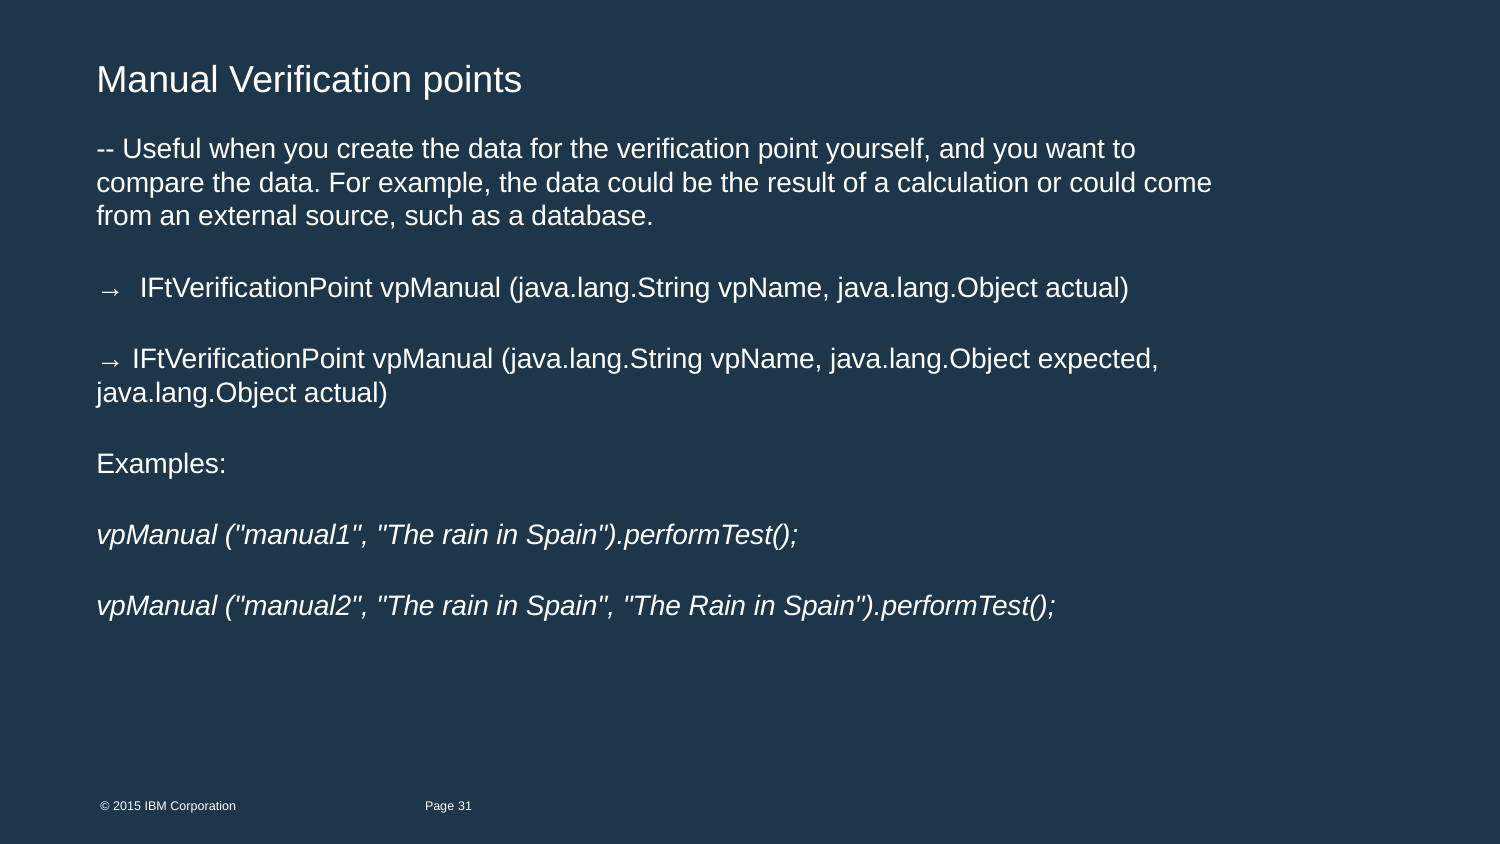

# Manual Verification points
-- Useful when you create the data for the verification point yourself, and you want to compare the data. For example, the data could be the result of a calculation or could come from an external source, such as a database.
→  IFtVerificationPoint vpManual (java.lang.String vpName, java.lang.Object actual)
→ IFtVerificationPoint vpManual (java.lang.String vpName, java.lang.Object expected, java.lang.Object actual)
Examples:
vpManual ("manual1", "The rain in Spain").performTest();
vpManual ("manual2", "The rain in Spain", "The Rain in Spain").performTest();